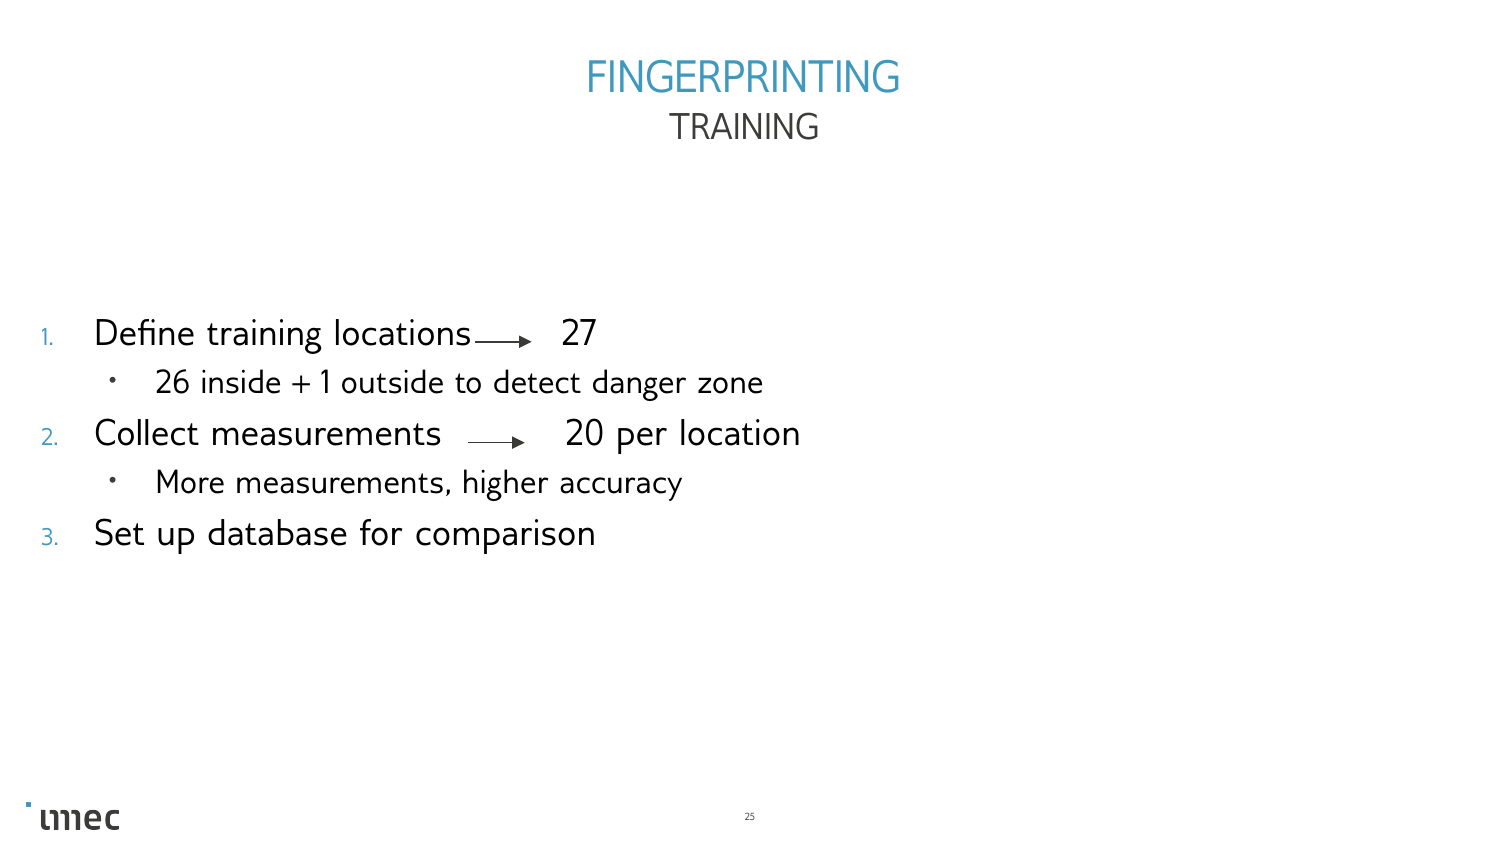

# Fingerprinting
training
Define training locations        27
26 inside + 1 outside to detect danger zone
Collect measurements           20 per location
More measurements, higher accuracy
Set up database for comparison

25